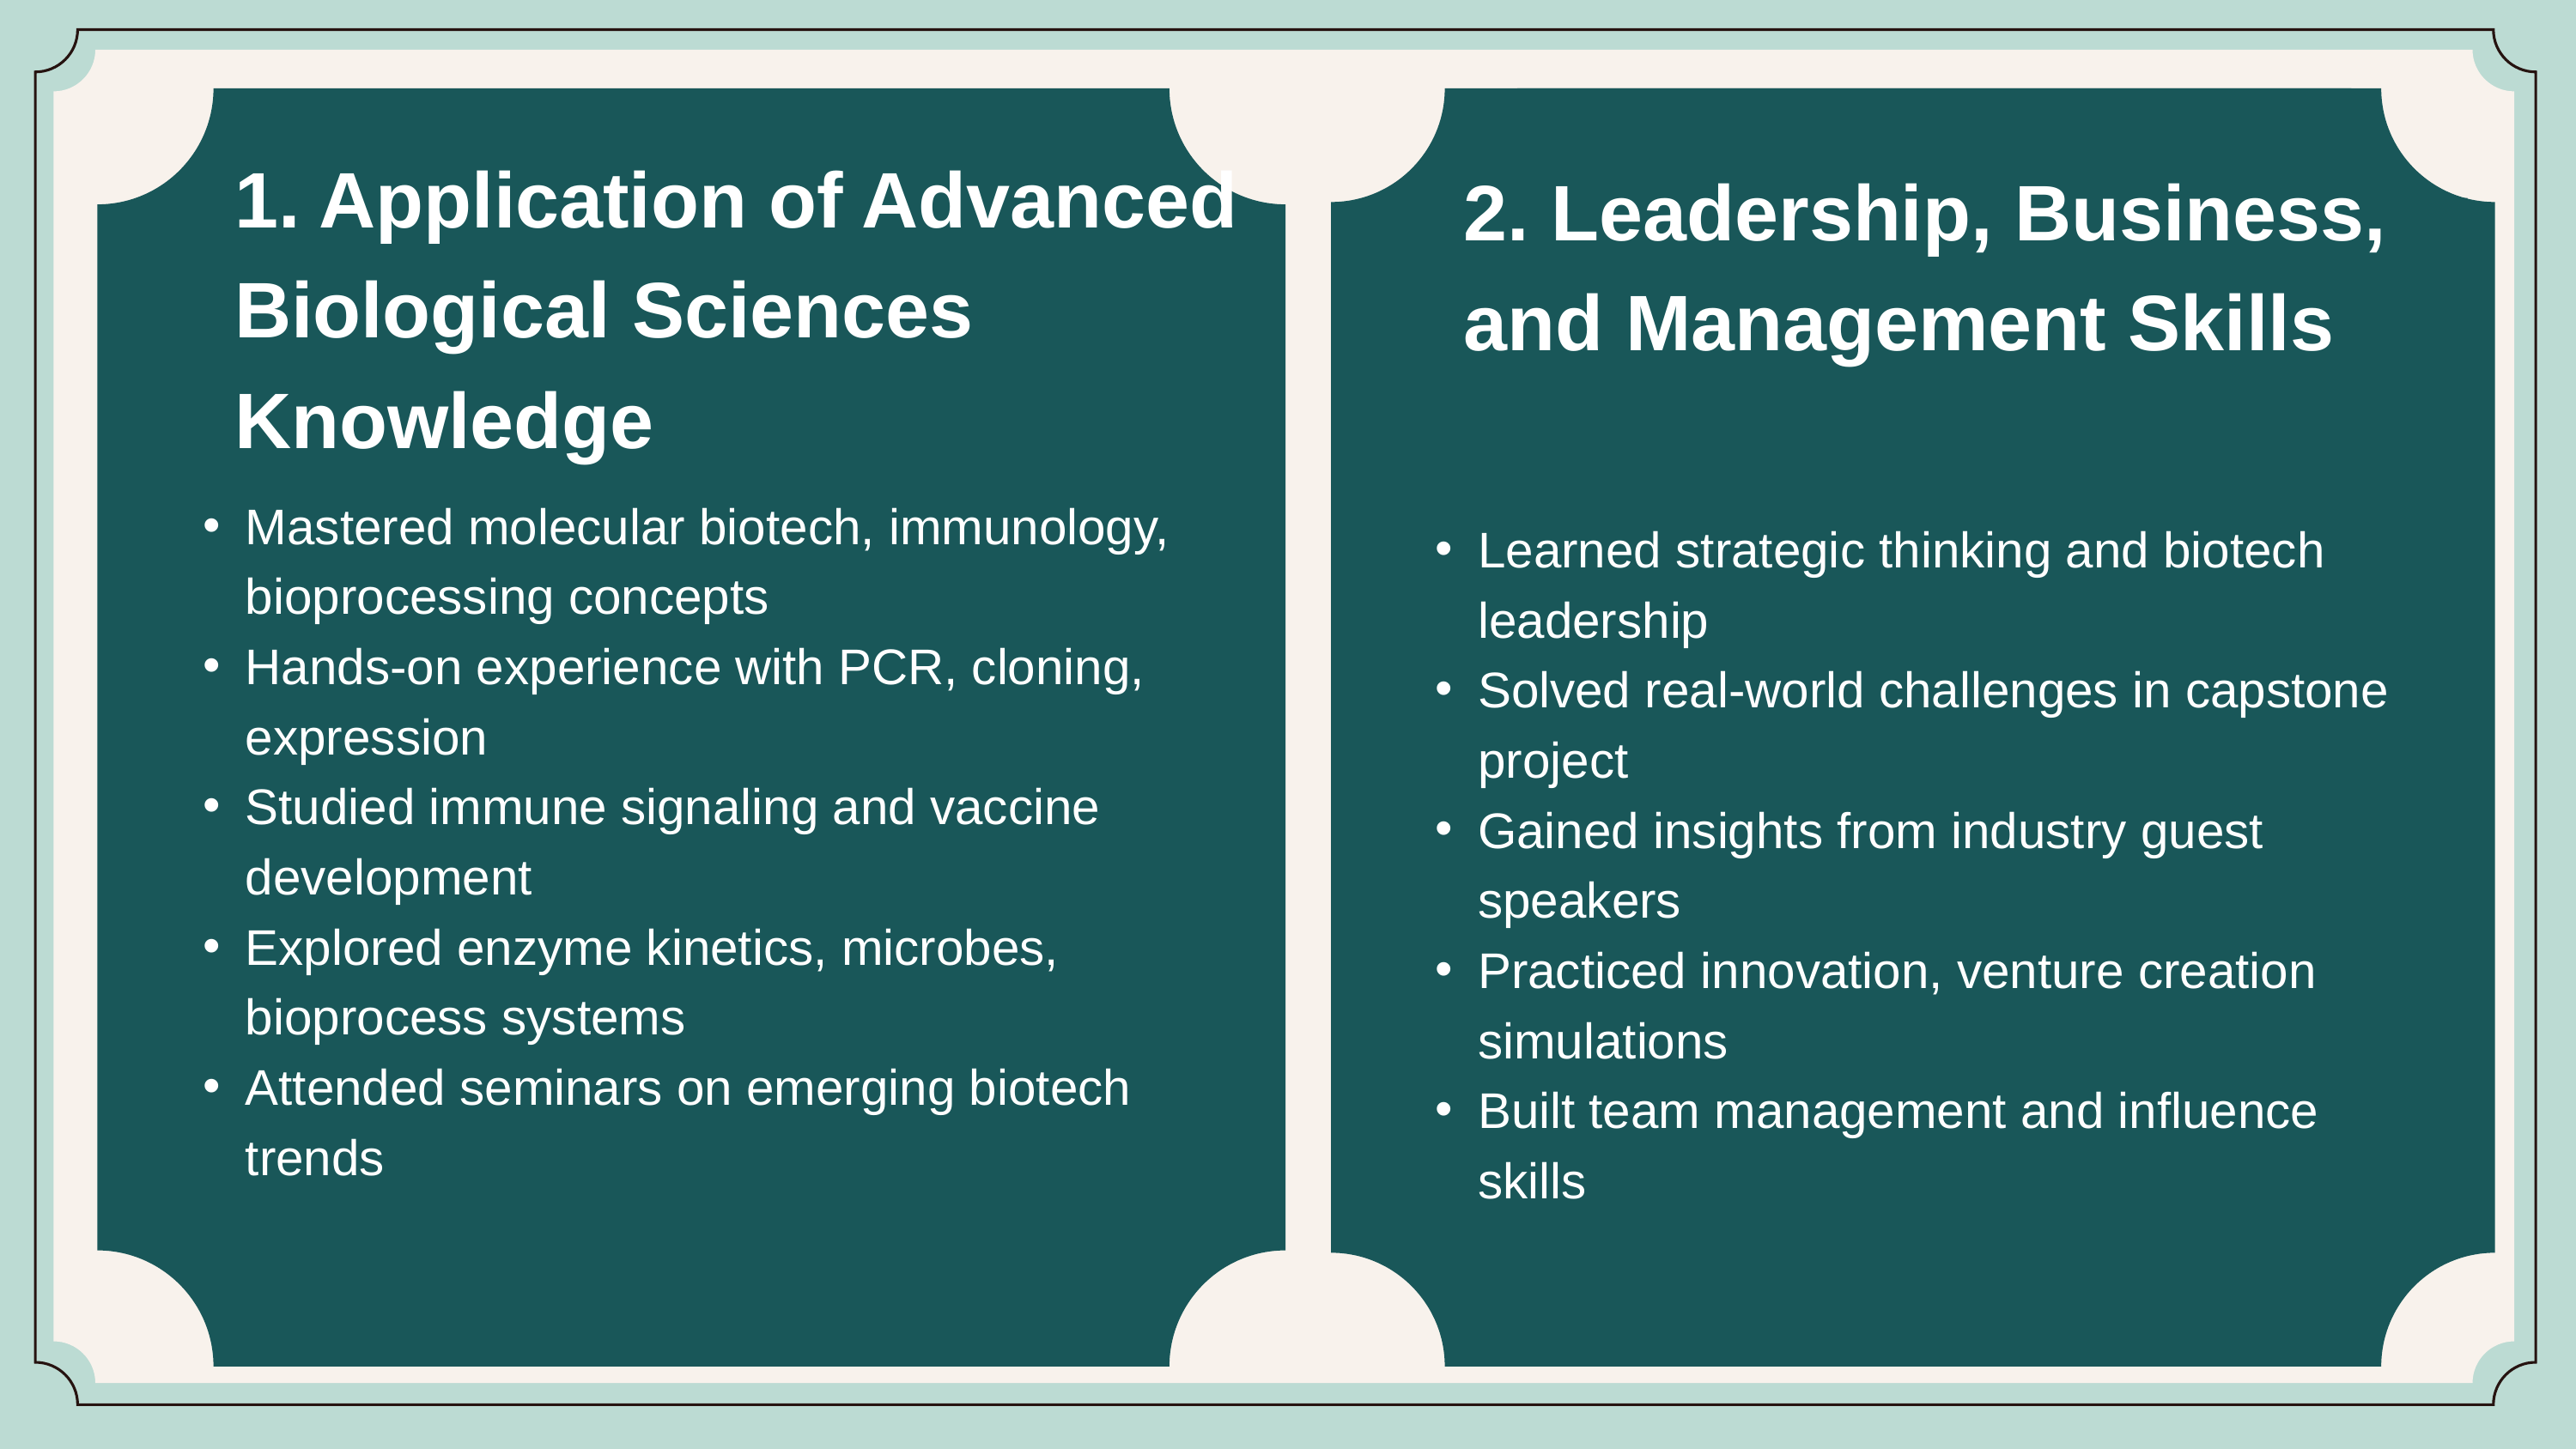

Mastered molecular biotech, immunology, bioprocessing concepts
Hands-on experience with PCR, cloning, expression
Studied immune signaling and vaccine development
Explored enzyme kinetics, microbes, bioprocess systems
Attended seminars on emerging biotech trends

Learned strategic thinking and biotech leadership
Solved real-world challenges in capstone project
Gained insights from industry guest speakers
Practiced innovation, venture creation simulations
Built team management and influence skills

2. Leadership, Business, and Management Skills
1. Application of Advanced Biological Sciences Knowledge